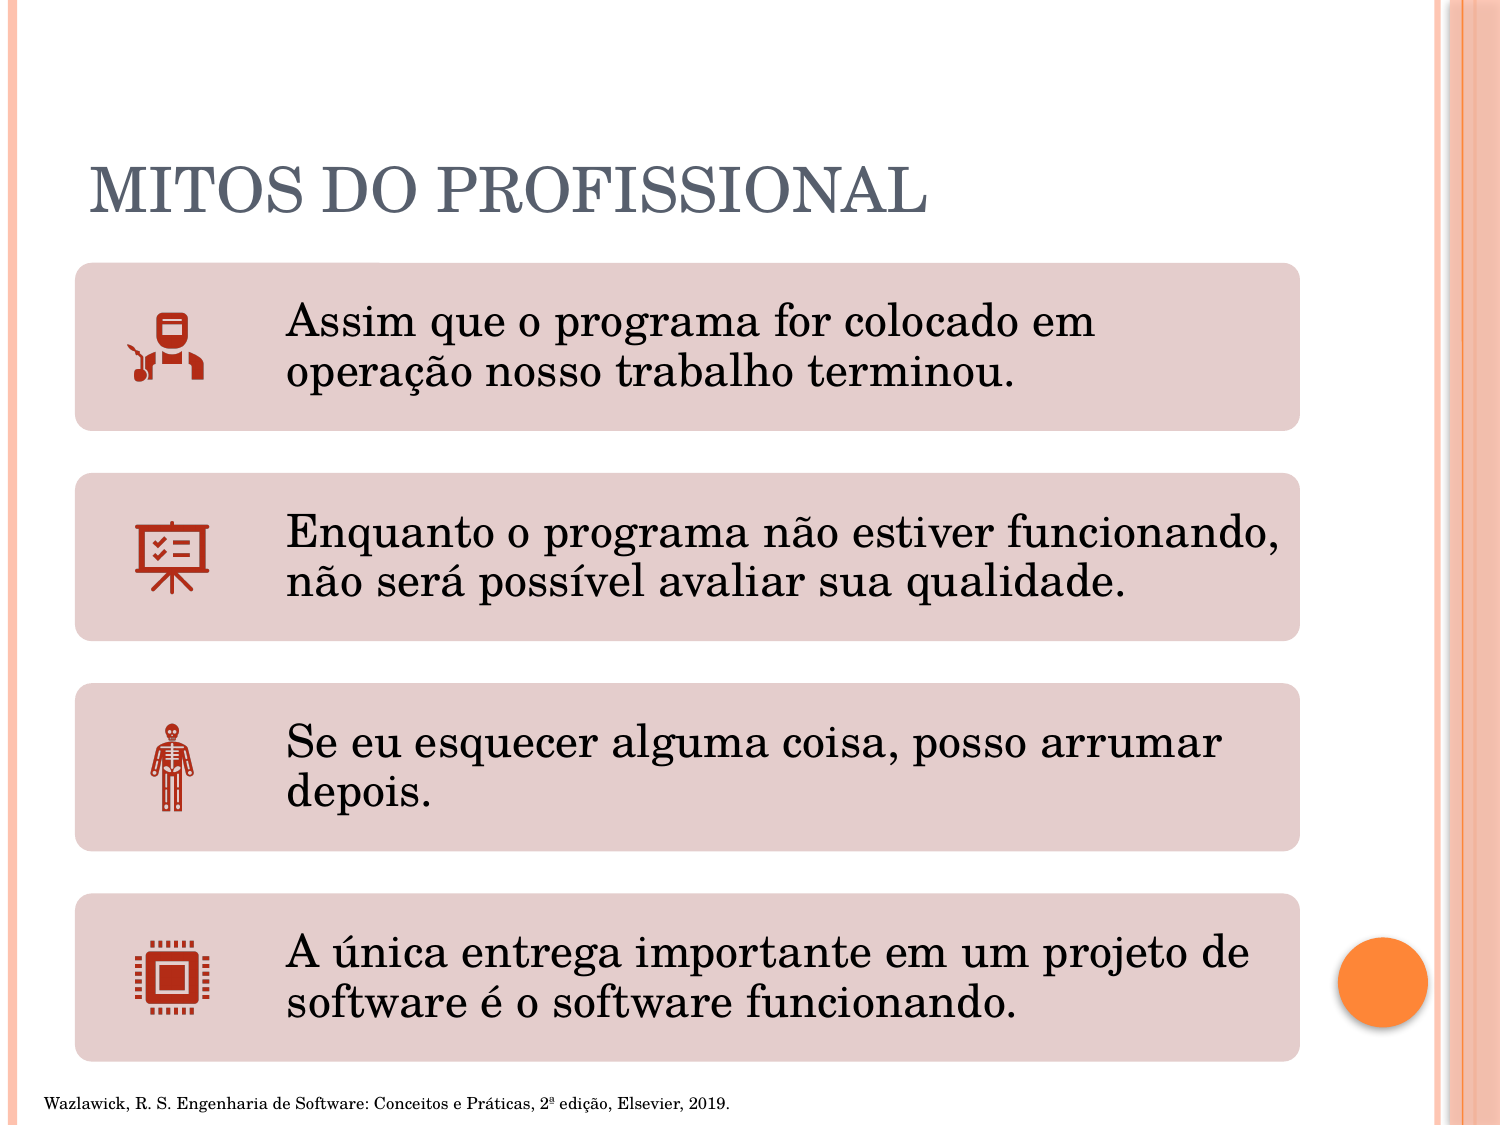

# Mitos do Profissional
Assim que o programa for colocado em operação nosso trabalho terminou.
Enquanto o programa não estiver funcionando, não será possível avaliar sua qualidade.
Se eu esquecer alguma coisa, posso arrumar depois.
A única entrega importante em um projeto de software é o software funcionando.